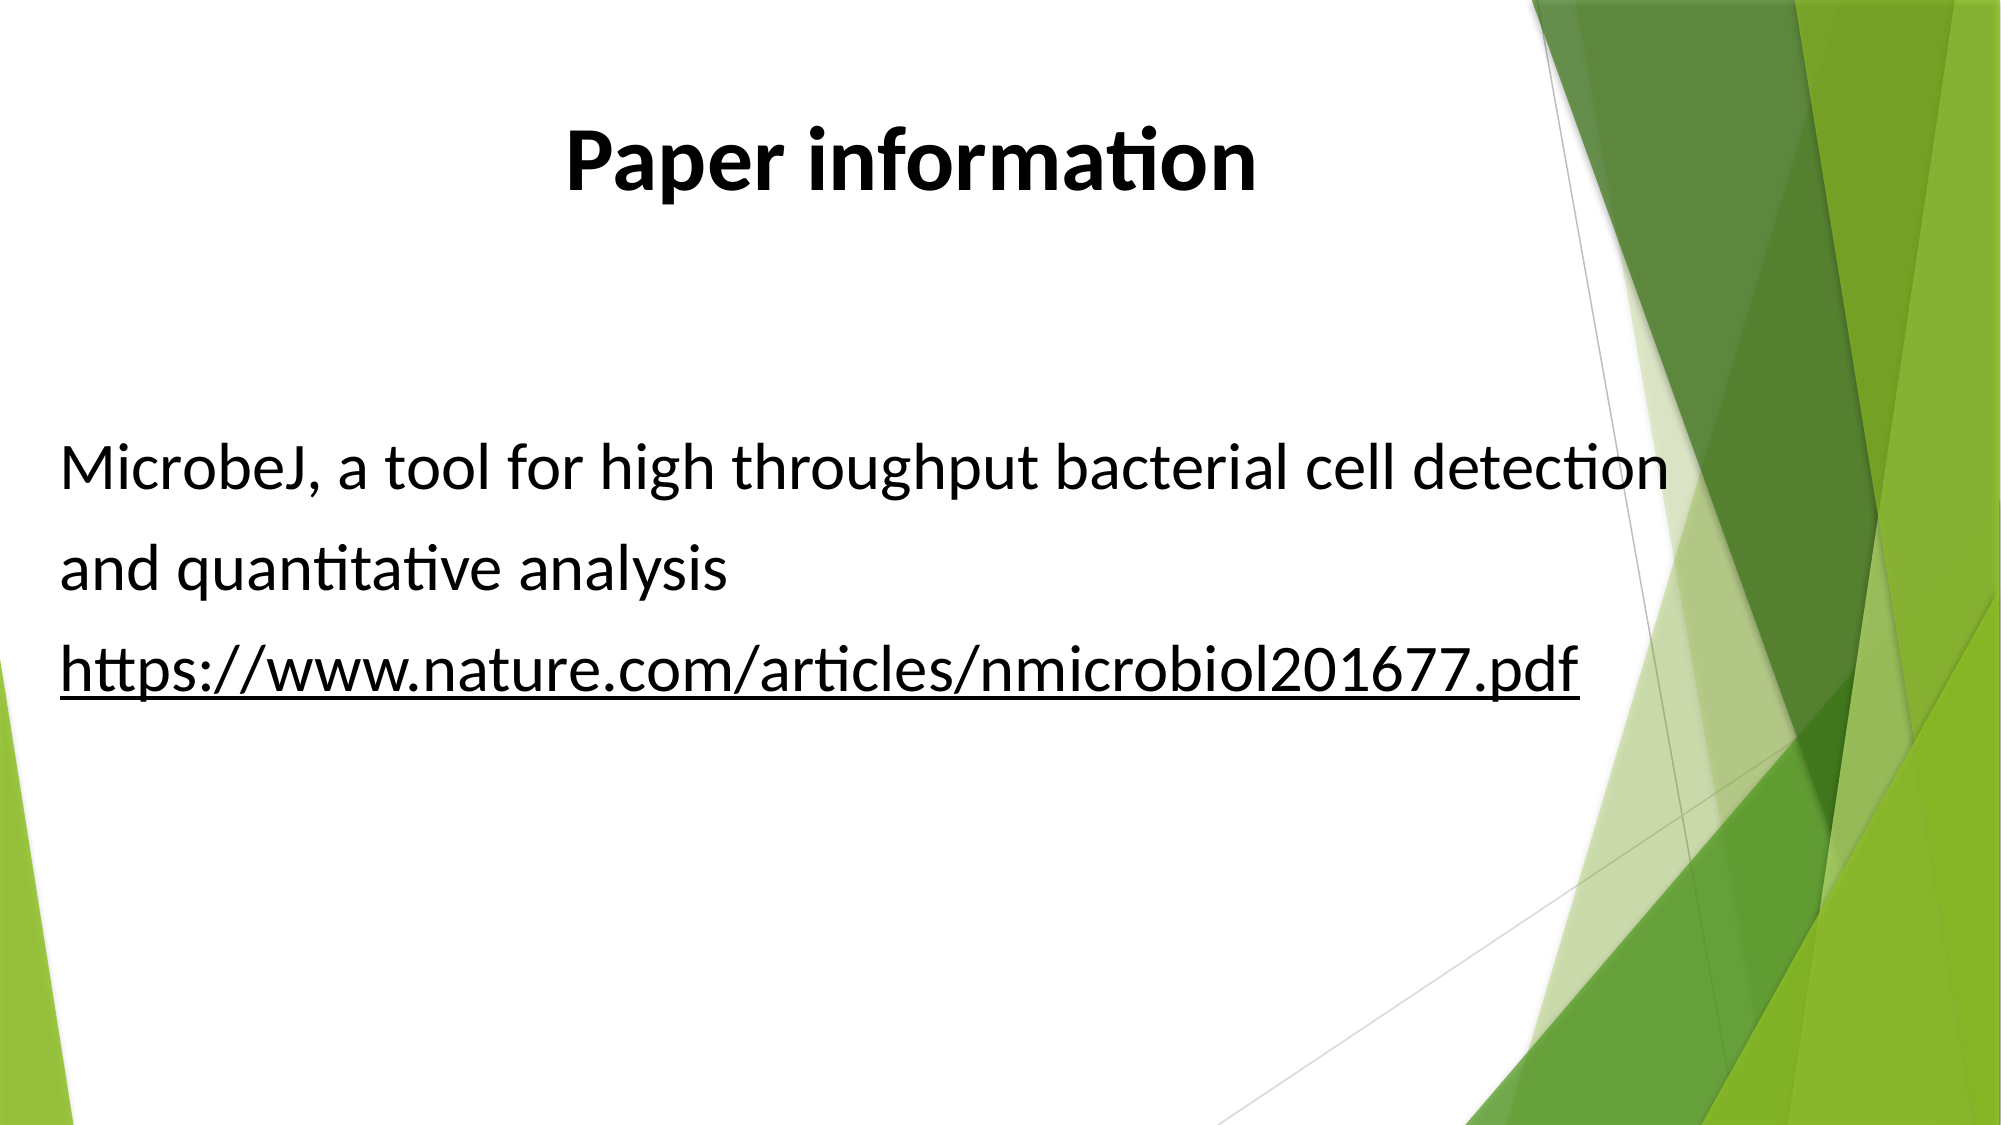

Paper information

MicrobeJ, a tool for high throughput bacterial cell detection
and quantitative analysis
https://www.nature.com/articles/nmicrobiol201677.pdf